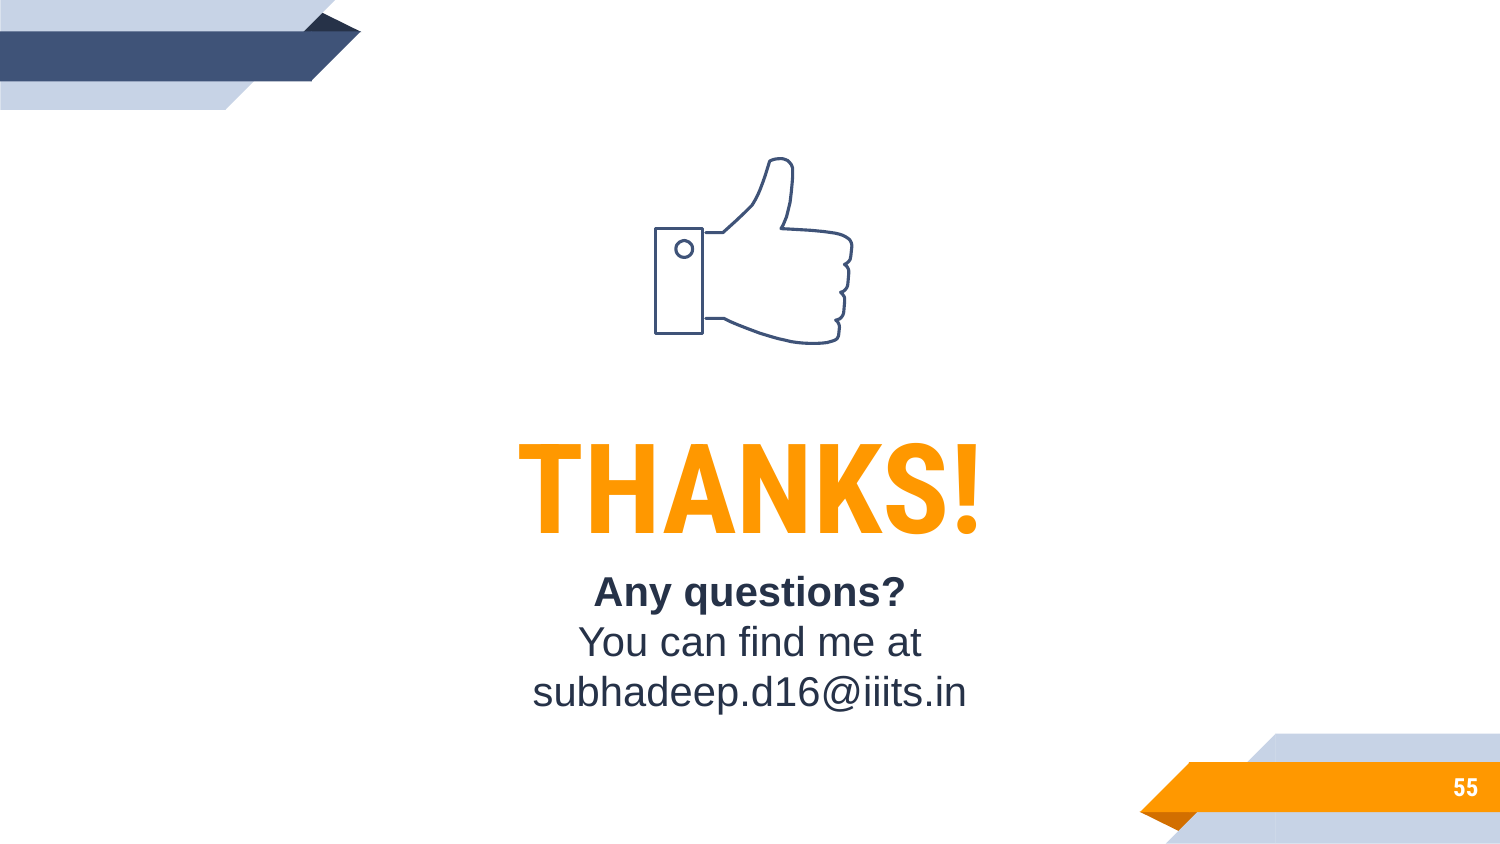

THANKS!
Any questions?
You can find me at
subhadeep.d16@iiits.in
55